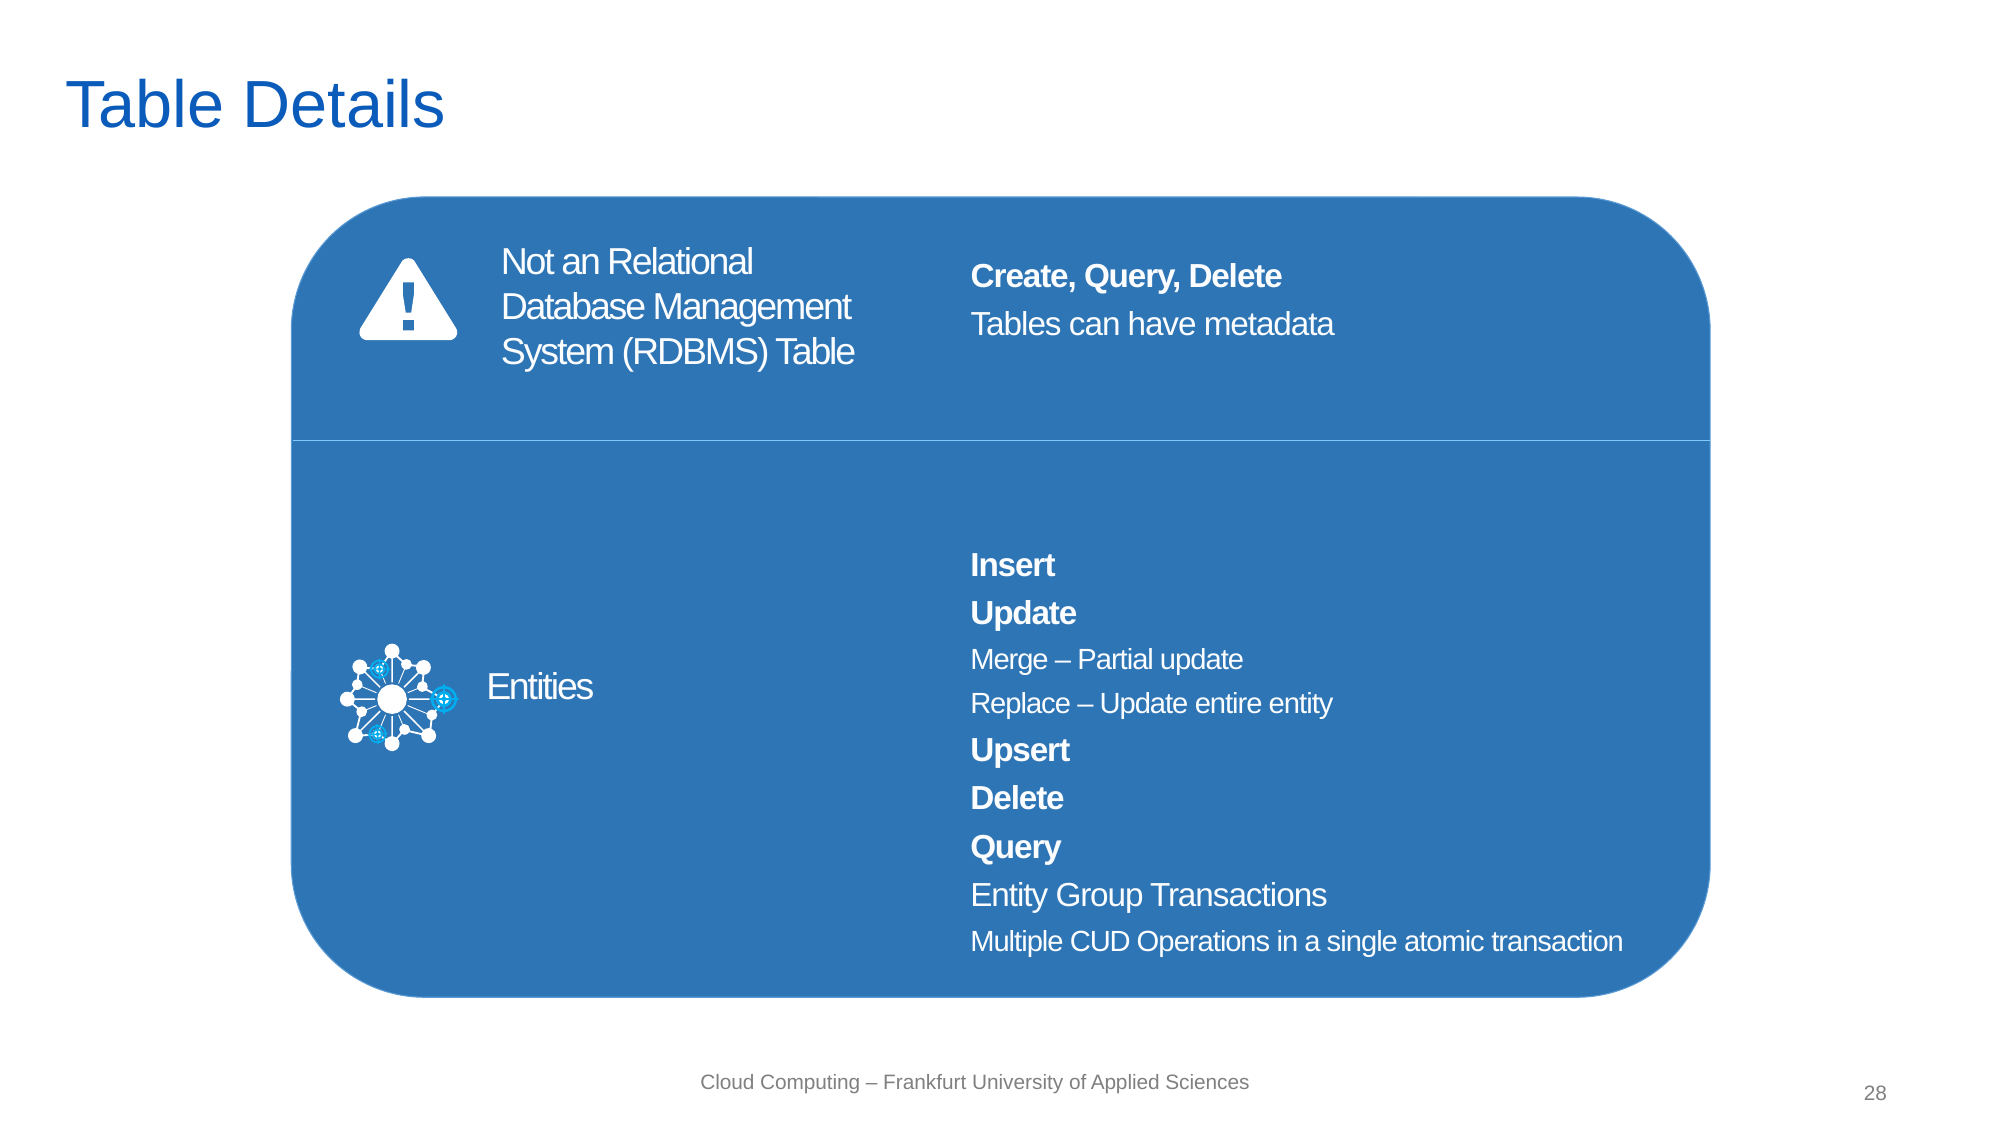

# Table Details

Create, Query, Delete
Tables can have metadata
Not an Relational Database Management System (RDBMS) Table

Insert
Update
Merge – Partial update
Replace – Update entire entity
Upsert
Delete
Query
Entity Group Transactions
Multiple CUD Operations in a single atomic transaction

Entities
28